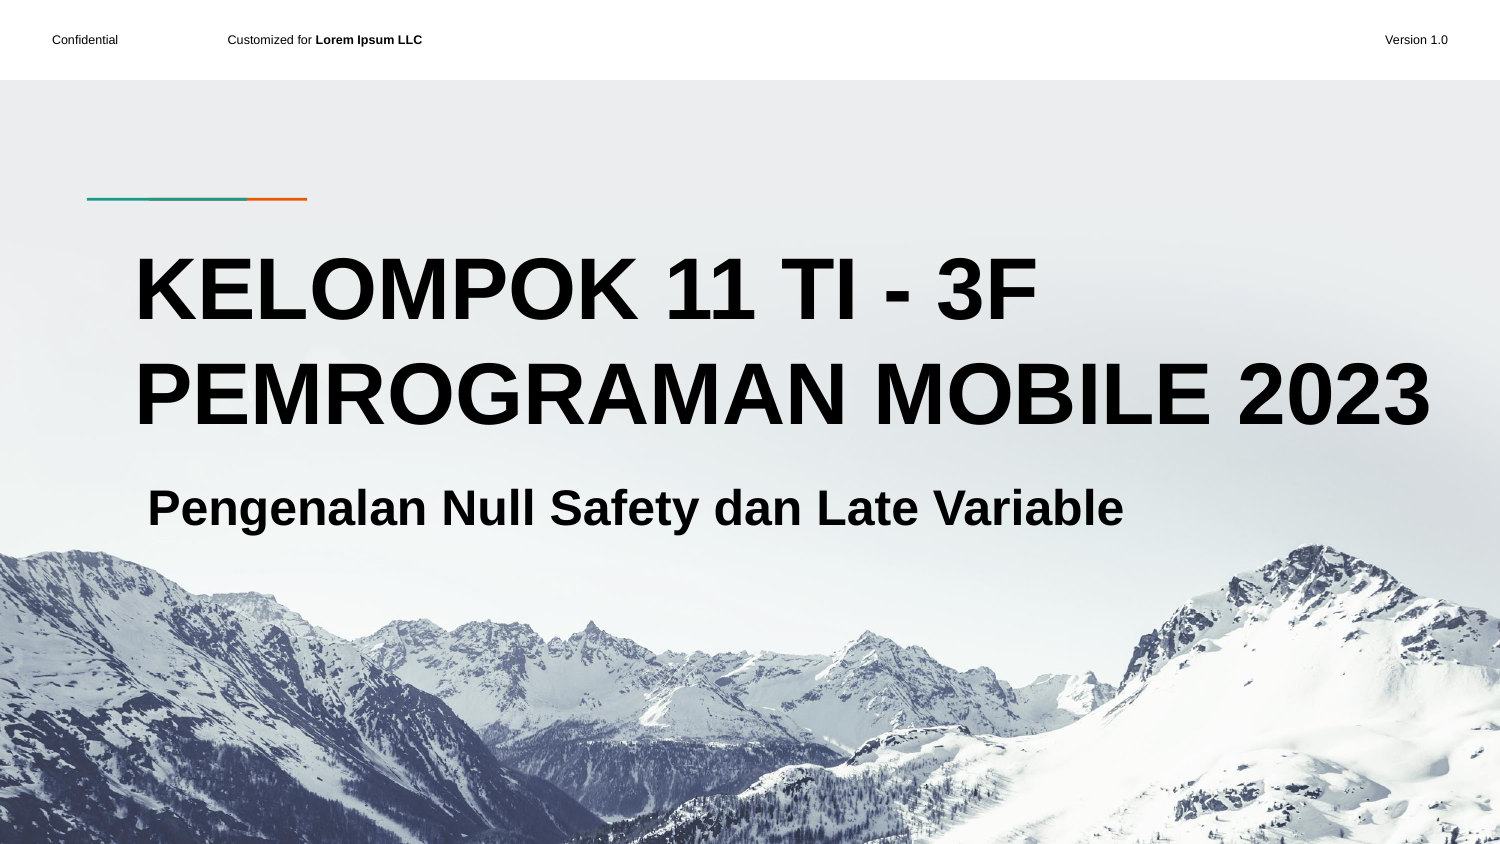

# KELOMPOK 11 TI - 3F
PEMROGRAMAN MOBILE 2023
Pengenalan Null Safety dan Late Variable